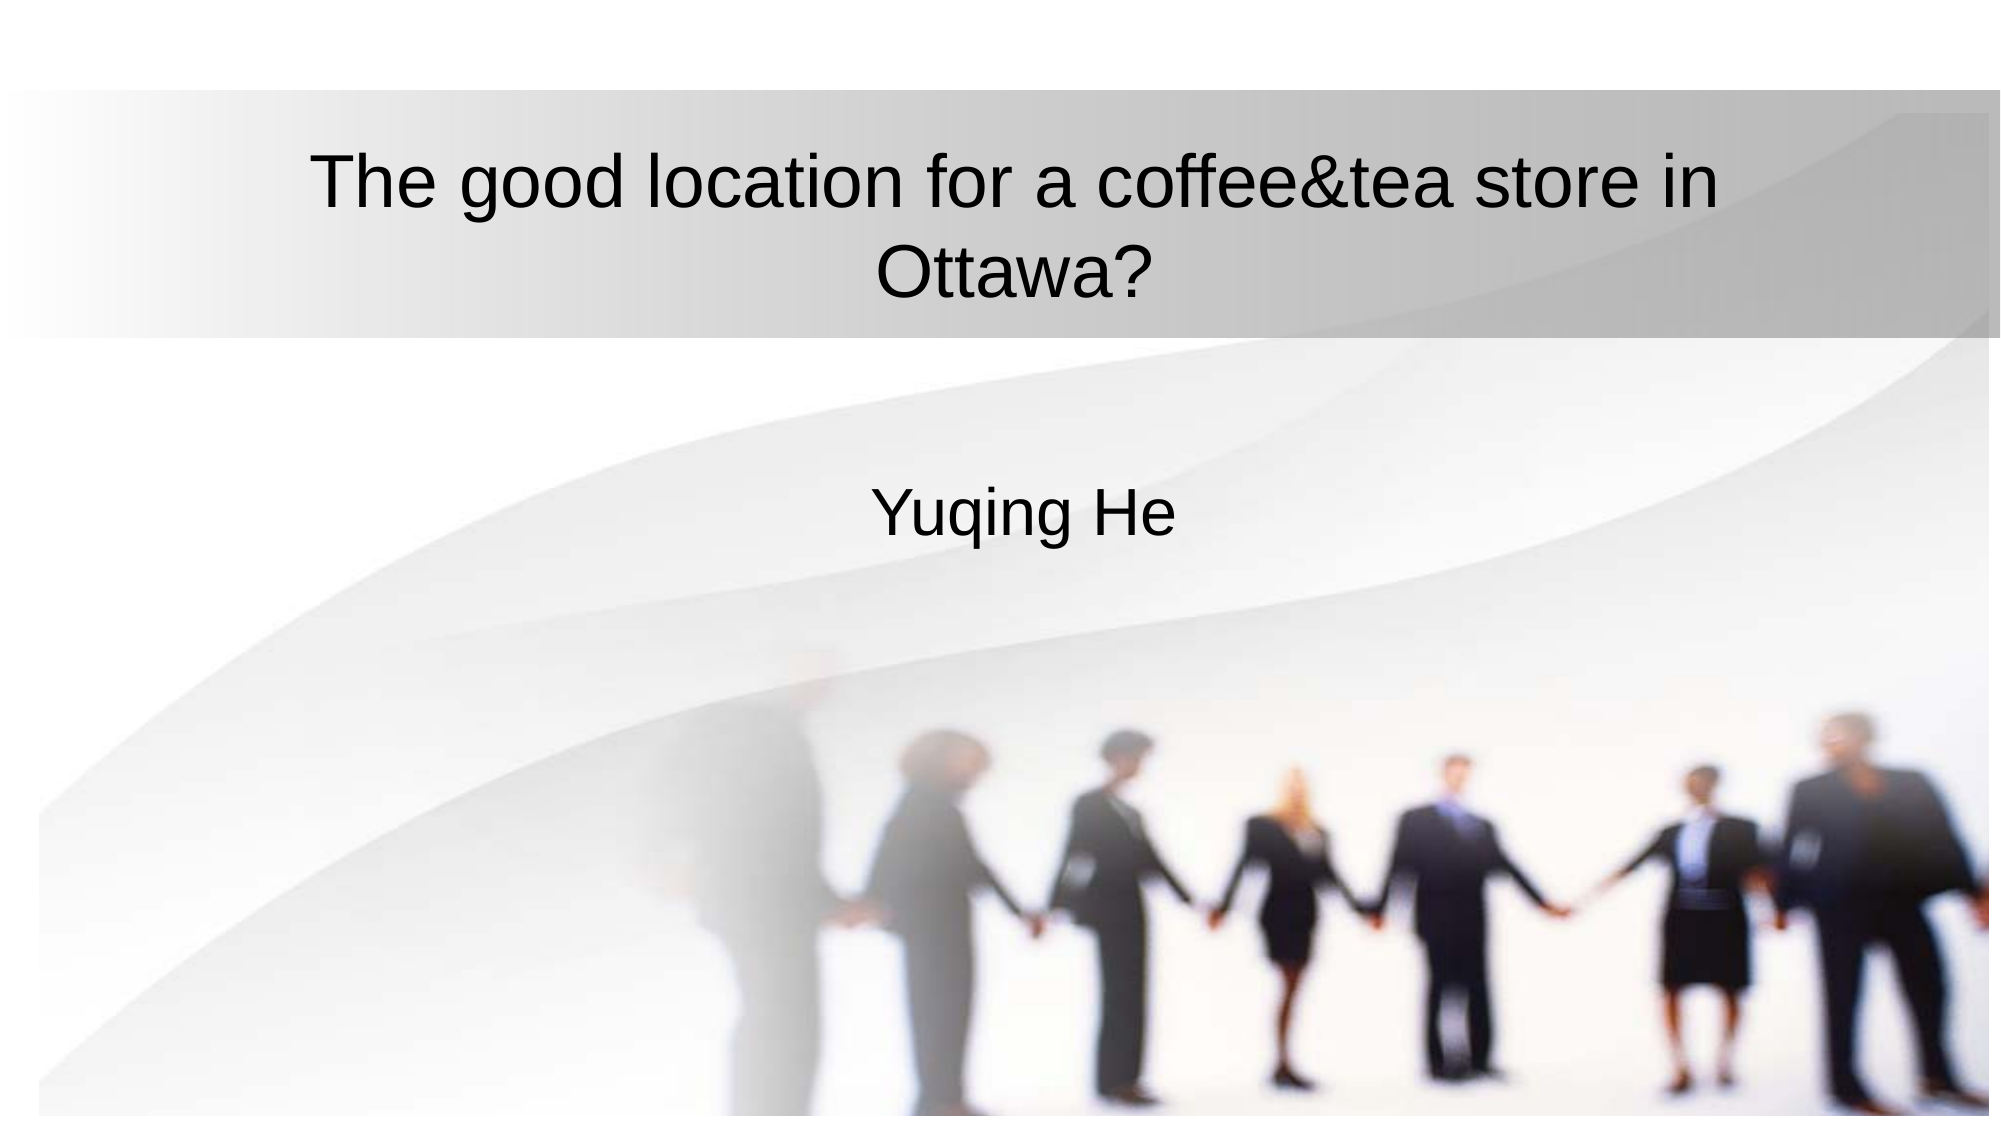

# The good location for a coffee&tea store in Ottawa?
Yuqing He